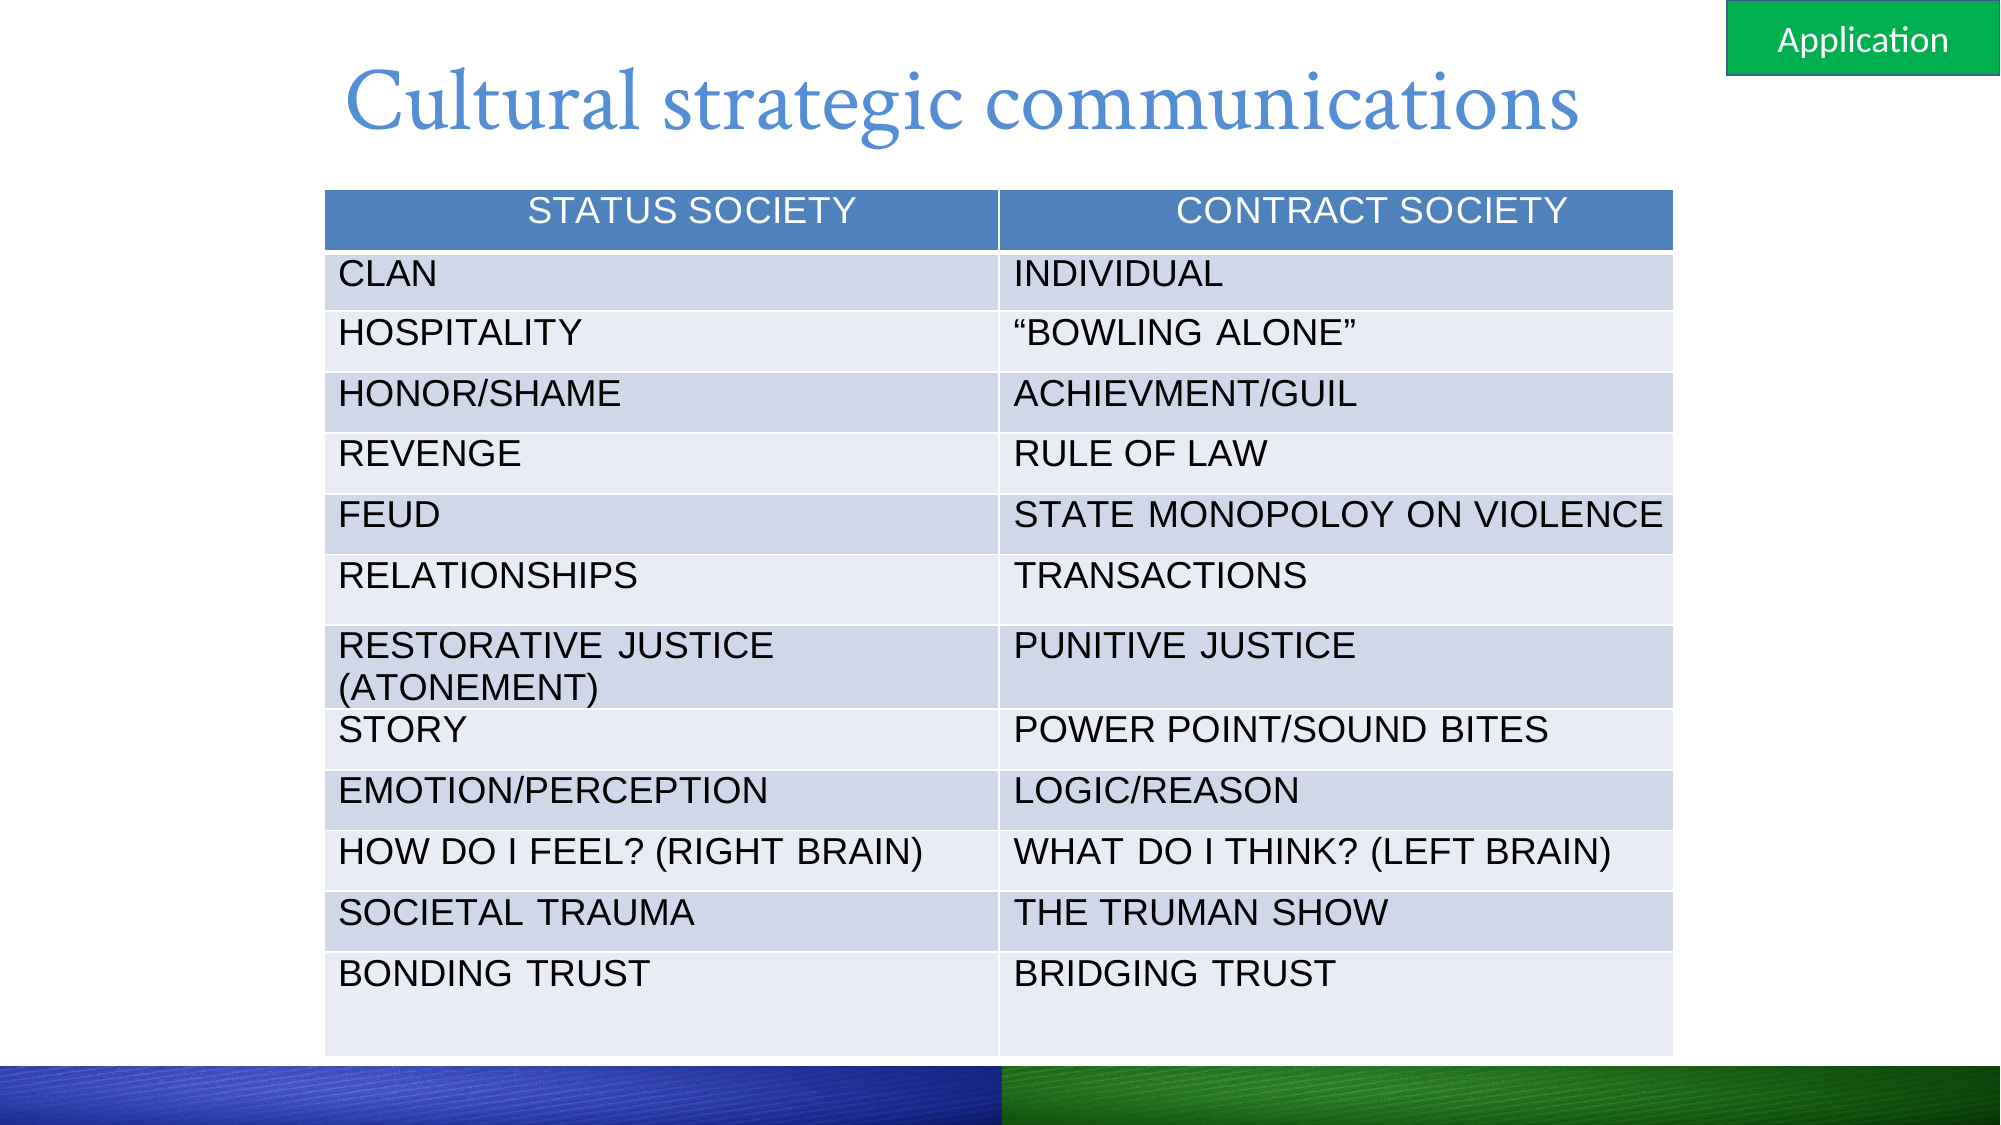

Application
# Cultural strategic communications
| STATUS SOCIETY | CONTRACT SOCIETY |
| --- | --- |
| CLAN | INDIVIDUAL |
| HOSPITALITY | “BOWLING ALONE” |
| HONOR/SHAME | ACHIEVMENT/GUIL |
| REVENGE | RULE OF LAW |
| FEUD | STATE MONOPOLOY ON VIOLENCE |
| RELATIONSHIPS | TRANSACTIONS |
| RESTORATIVE JUSTICE (ATONEMENT) | PUNITIVE JUSTICE |
| STORY | POWER POINT/SOUND BITES |
| EMOTION/PERCEPTION | LOGIC/REASON |
| HOW DO I FEEL? (RIGHT BRAIN) | WHAT DO I THINK? (LEFT BRAIN) |
| SOCIETAL TRAUMA | THE TRUMAN SHOW |
| BONDING TRUST | BRIDGING TRUST |